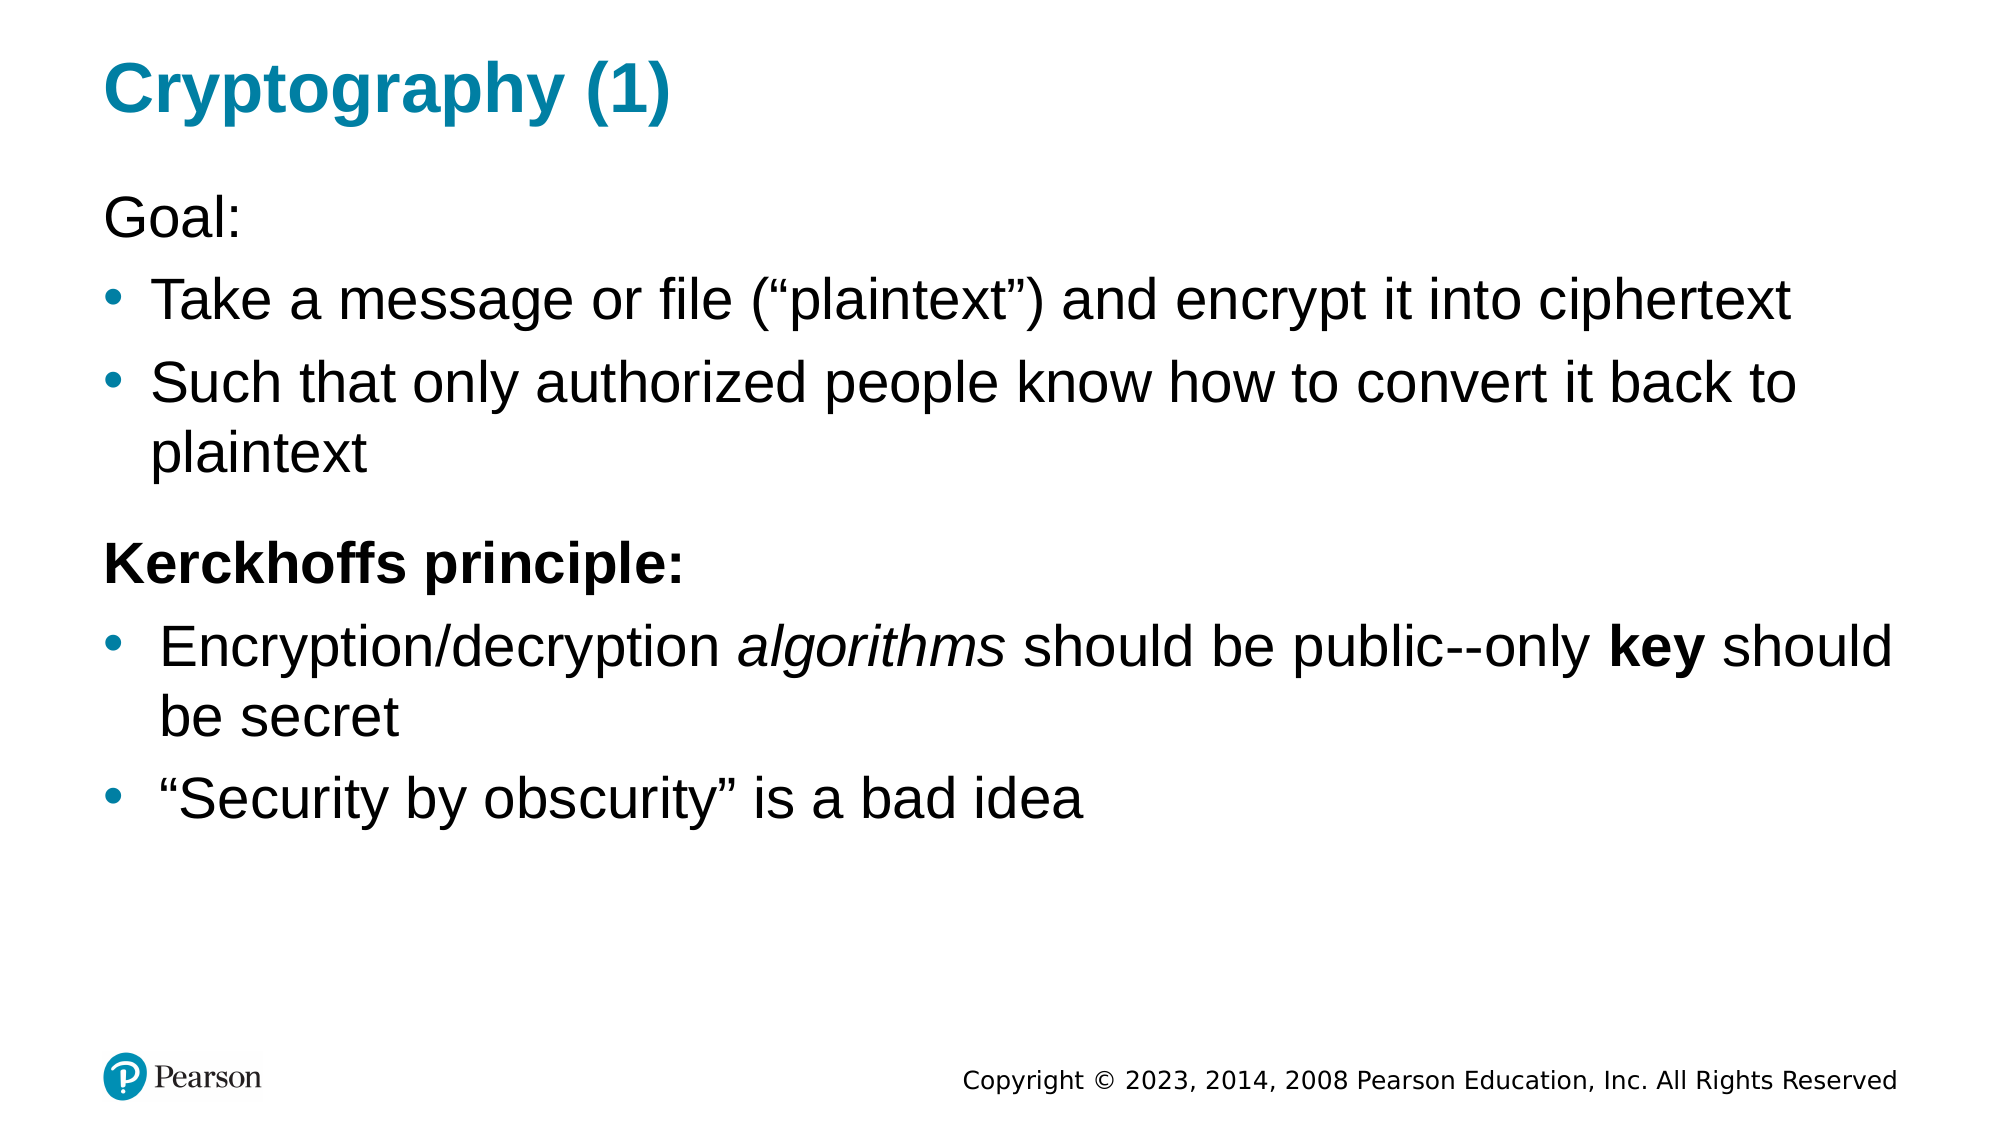

# Cryptography (1)
Goal:
Take a message or file (“plaintext”) and encrypt it into ciphertext
Such that only authorized people know how to convert it back to plaintext
Kerckhoffs principle:
Encryption/decryption algorithms should be public--only key should be secret
“Security by obscurity” is a bad idea